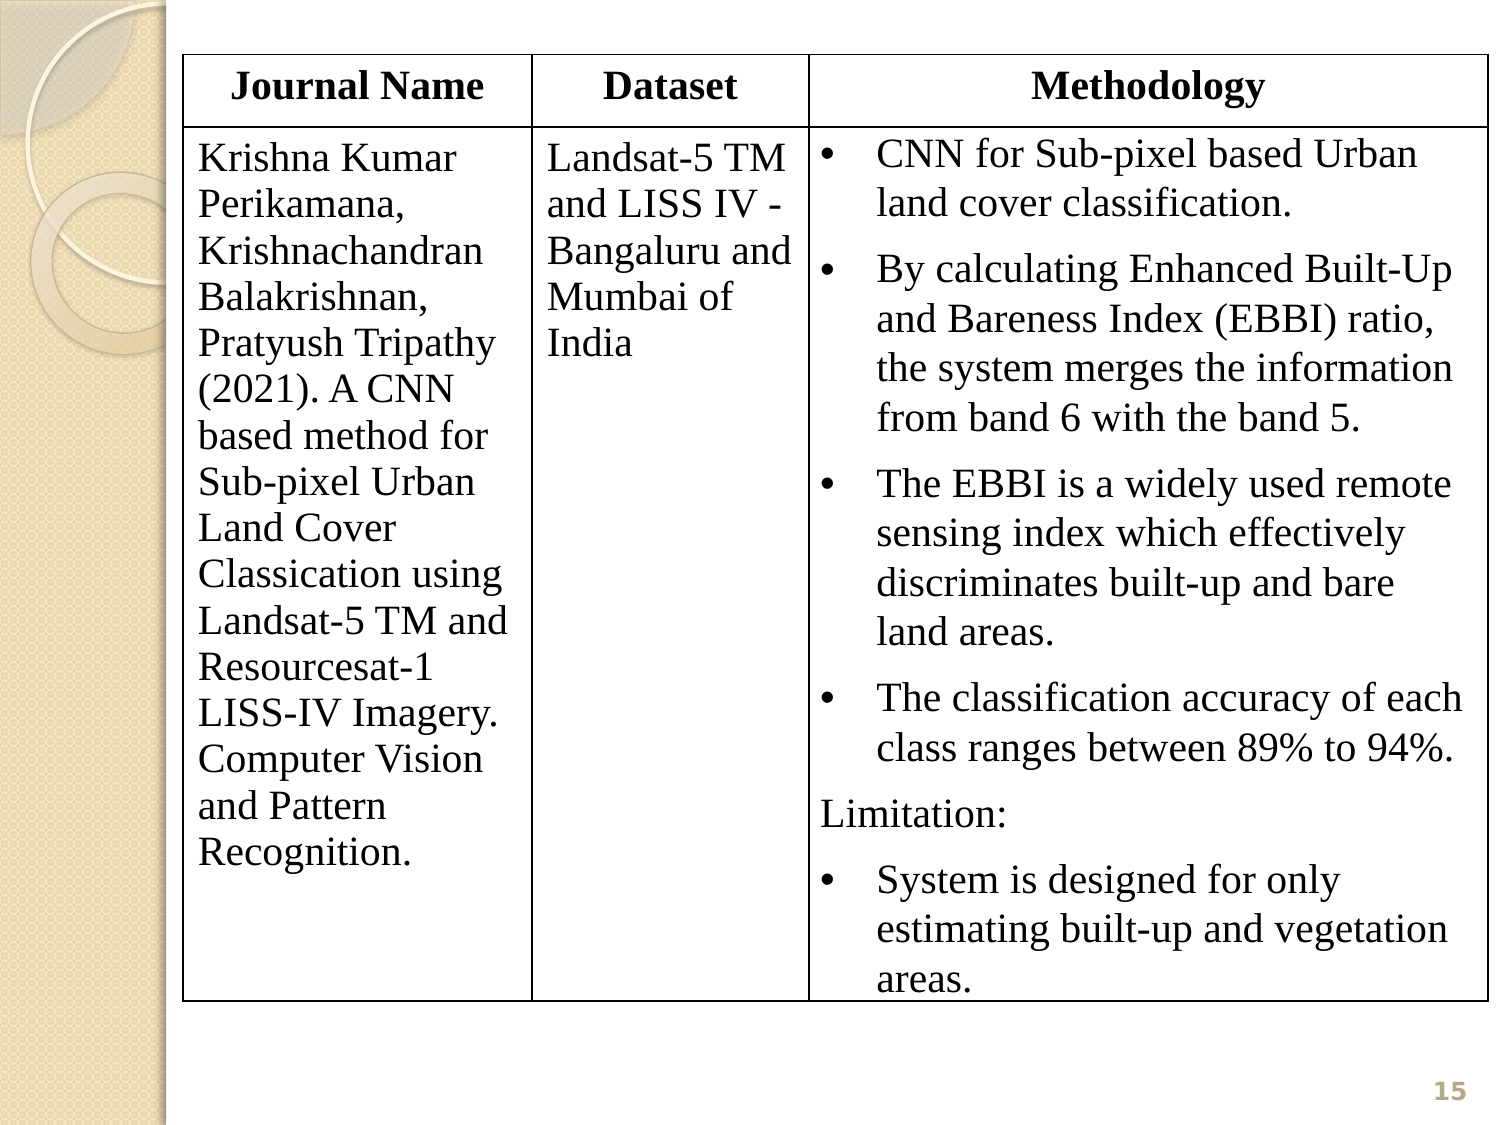

| Journal Name | Dataset | Methodology |
| --- | --- | --- |
| Krishna Kumar Perikamana, Krishnachandran Balakrishnan, Pratyush Tripathy (2021). A CNN based method for Sub-pixel Urban Land Cover Classication using Landsat-5 TM and Resourcesat-1 LISS-IV Imagery. Computer Vision and Pattern Recognition. | Landsat-5 TM and LISS IV - Bangaluru and Mumbai of India | CNN for Sub-pixel based Urban land cover classification. By calculating Enhanced Built-Up and Bareness Index (EBBI) ratio, the system merges the information from band 6 with the band 5. The EBBI is a widely used remote sensing index which effectively discriminates built-up and bare land areas. The classification accuracy of each class ranges between 89% to 94%. Limitation: System is designed for only estimating built-up and vegetation areas. |
15